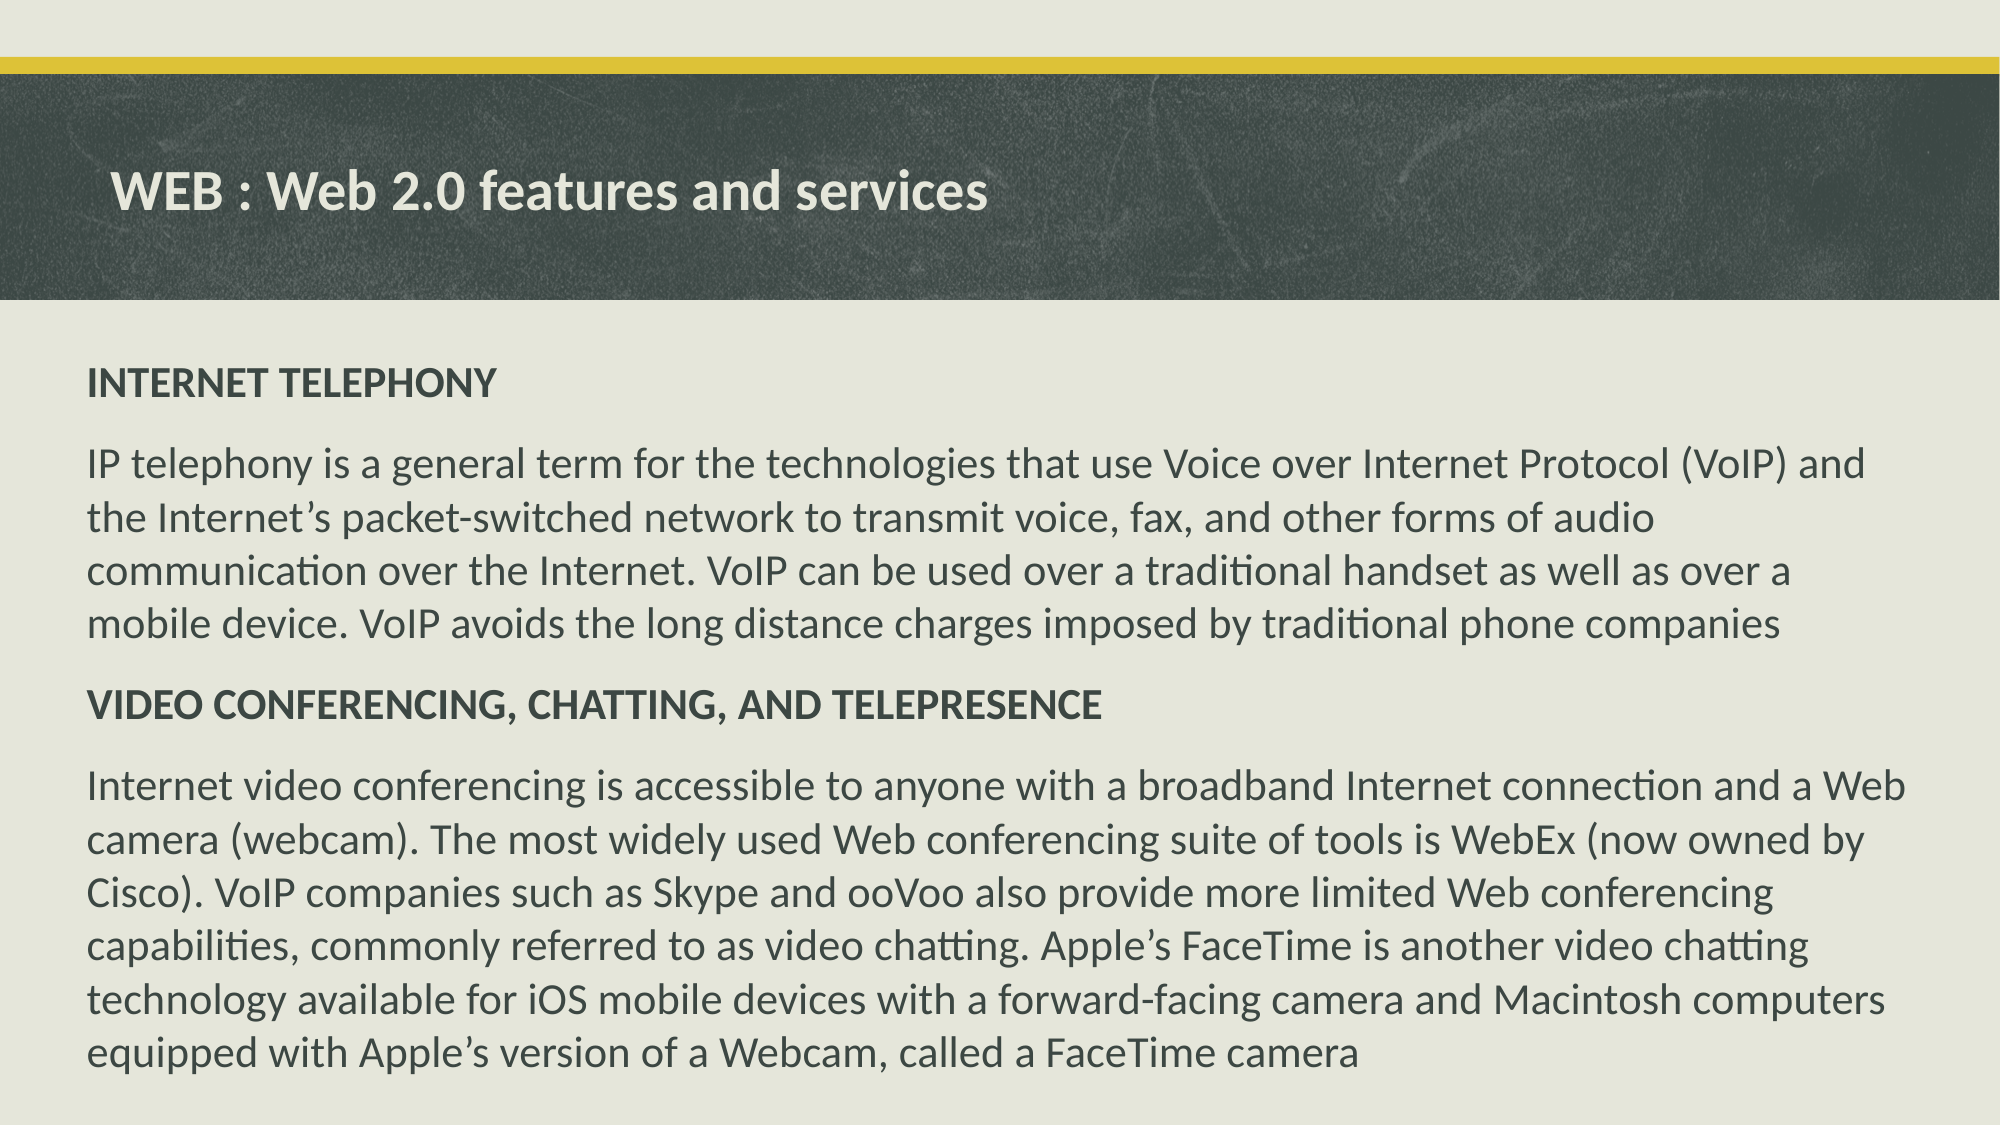

# WEB : Web 2.0 features and services
INTERNET TELEPHONY
IP telephony is a general term for the technologies that use Voice over Internet Protocol (VoIP) and the Internet’s packet-switched network to transmit voice, fax, and other forms of audio communication over the Internet. VoIP can be used over a traditional handset as well as over a mobile device. VoIP avoids the long distance charges imposed by traditional phone companies
VIDEO CONFERENCING, CHATTING, AND TELEPRESENCE
Internet video conferencing is accessible to anyone with a broadband Internet connection and a Web camera (webcam). The most widely used Web conferencing suite of tools is WebEx (now owned by Cisco). VoIP companies such as Skype and ooVoo also provide more limited Web conferencing capabilities, commonly referred to as video chatting. Apple’s FaceTime is another video chatting technology available for iOS mobile devices with a forward-facing camera and Macintosh computers equipped with Apple’s version of a Webcam, called a FaceTime camera